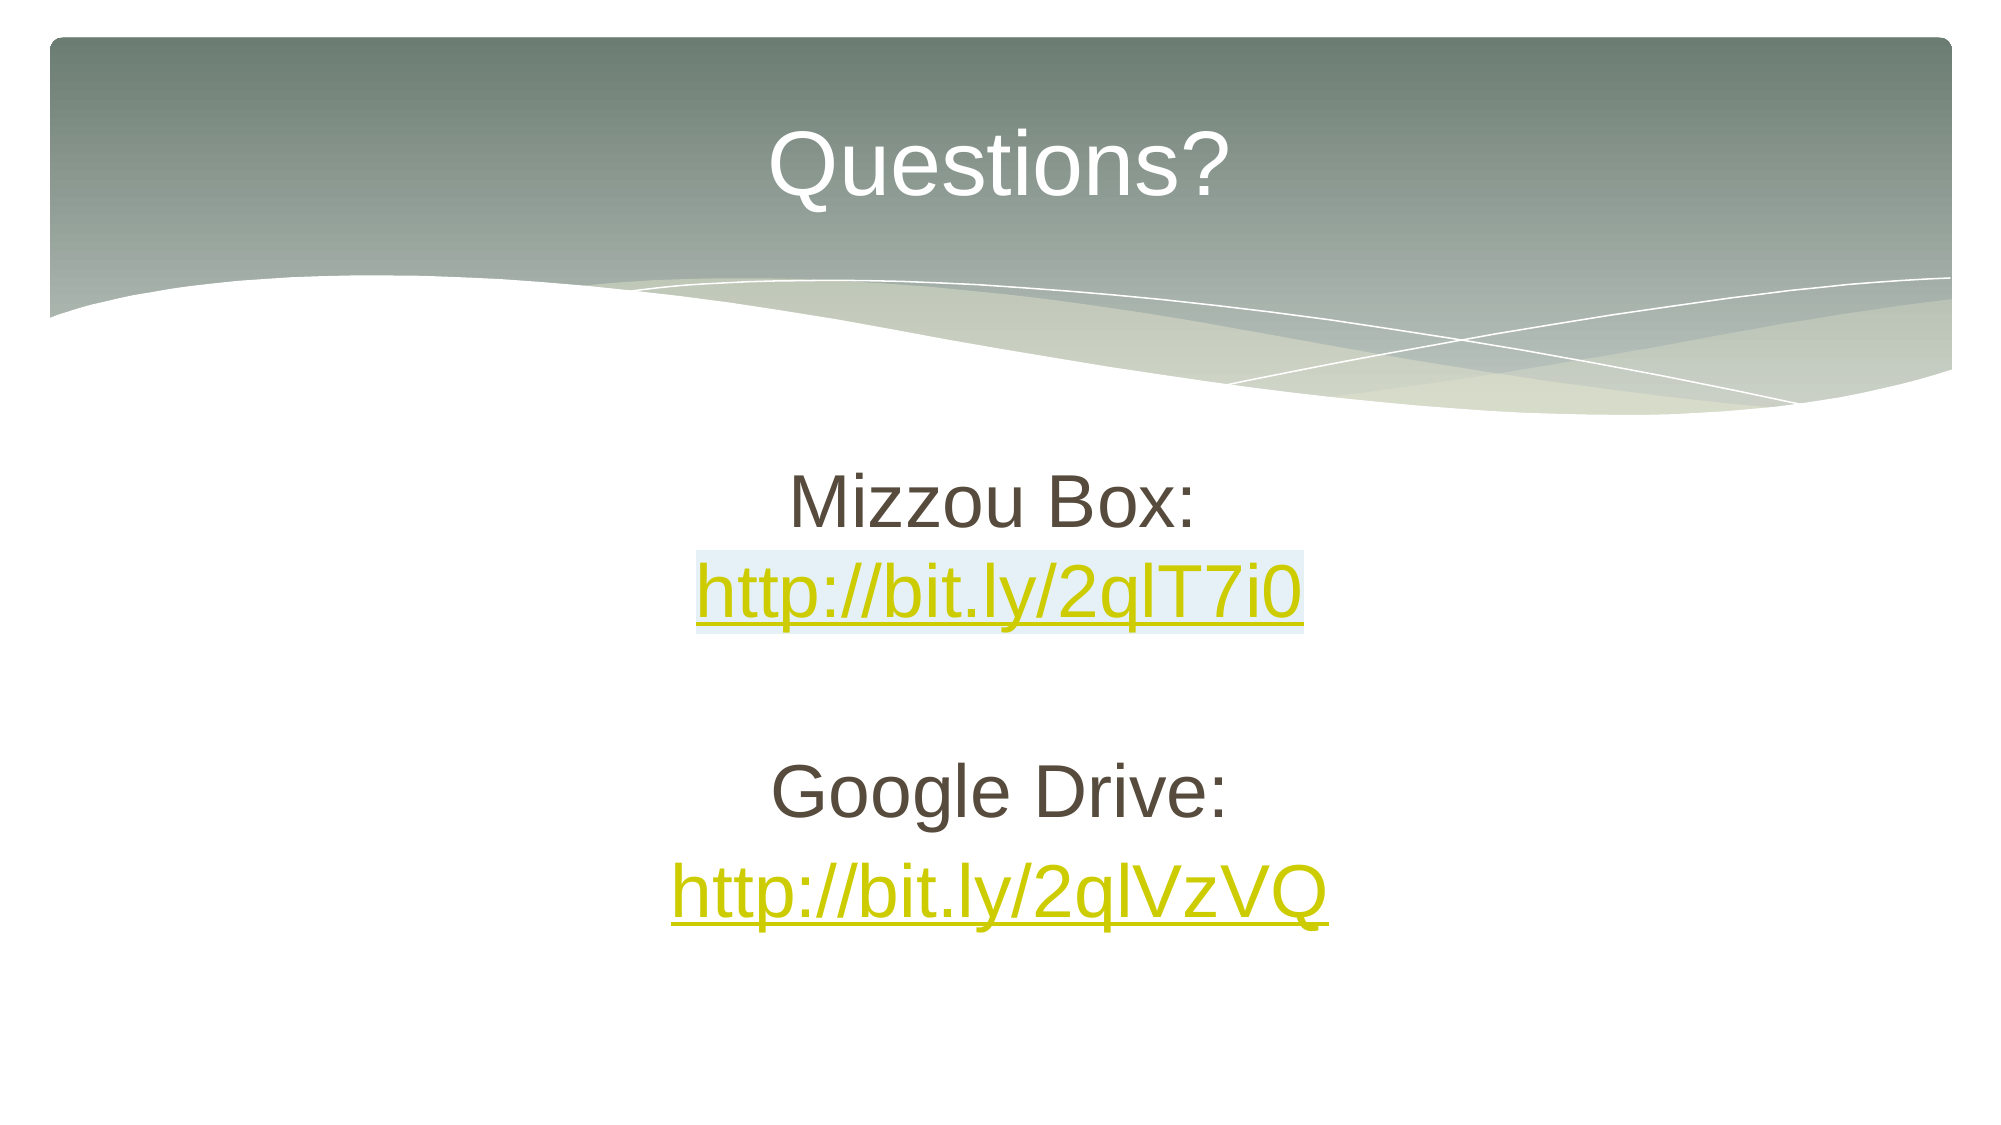

# Questions?
Mizzou Box: http://bit.ly/2qlT7i0

Google Drive:
http://bit.ly/2qlVzVQ